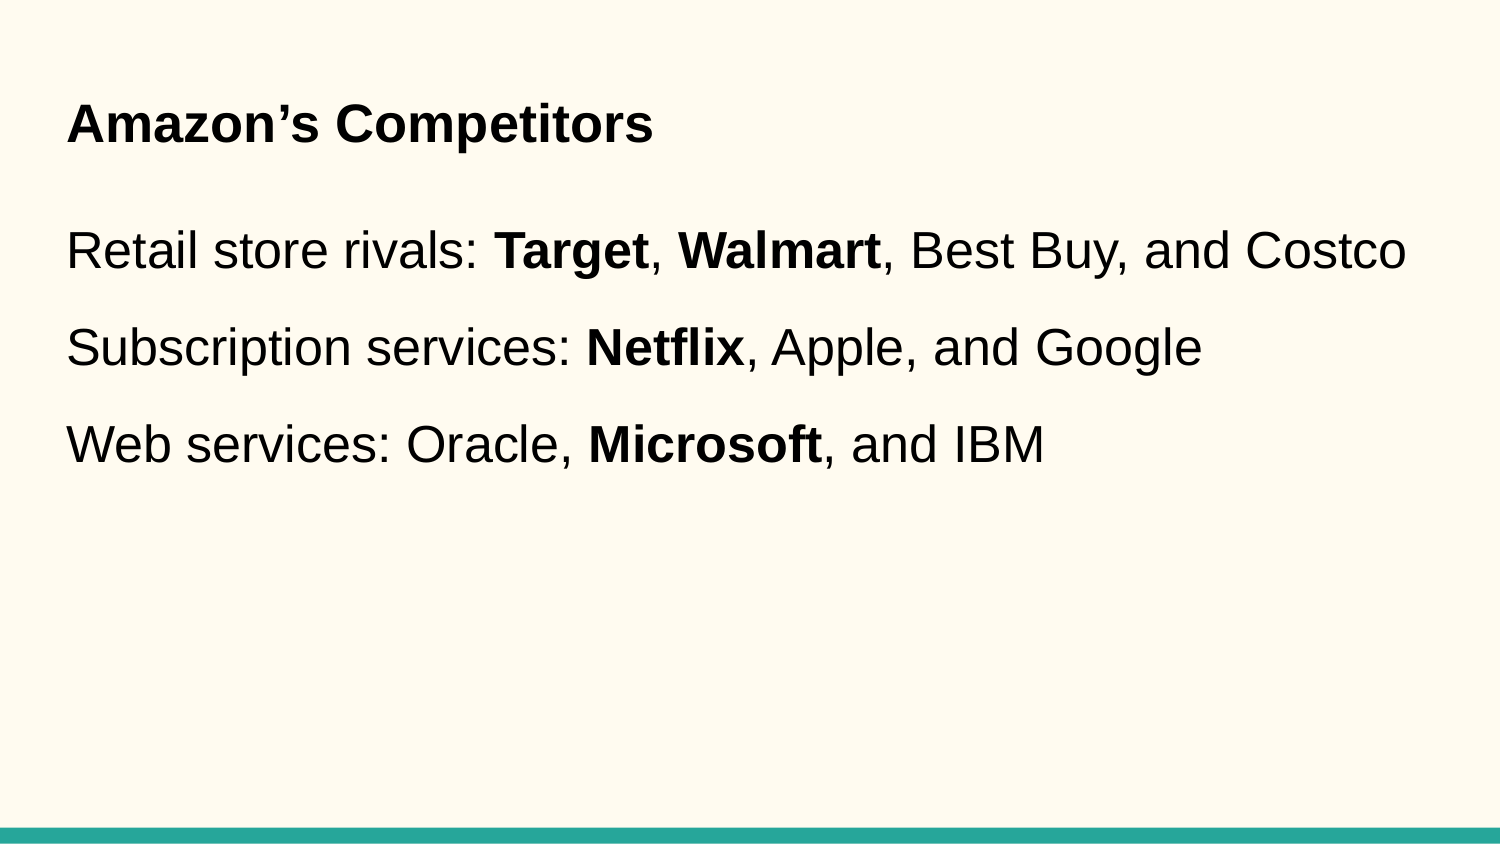

# Amazon’s Competitors
Retail store rivals: Target, Walmart, Best Buy, and Costco
Subscription services: Netflix, Apple, and Google
Web services: Oracle, Microsoft, and IBM